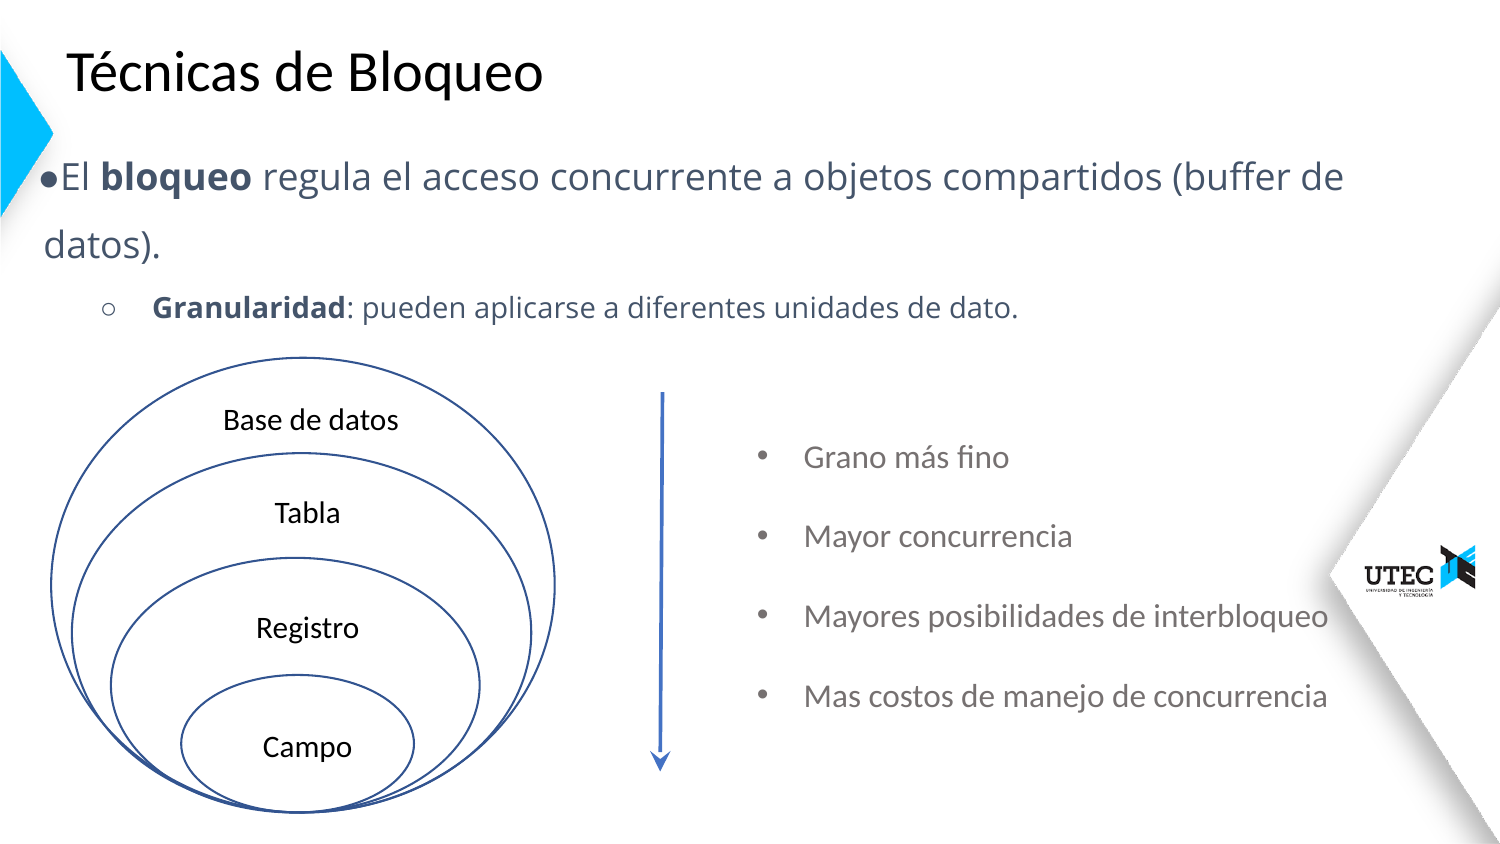

# Técnicas de Bloqueo
El bloqueo regula el acceso concurrente a objetos compartidos (buffer de datos).
Granularidad: pueden aplicarse a diferentes unidades de dato.

Grano más fino
Mayor concurrencia
Mayores posibilidades de interbloqueo
Mas costos de manejo de concurrencia
Base de datos

Tabla

Registro

Campo